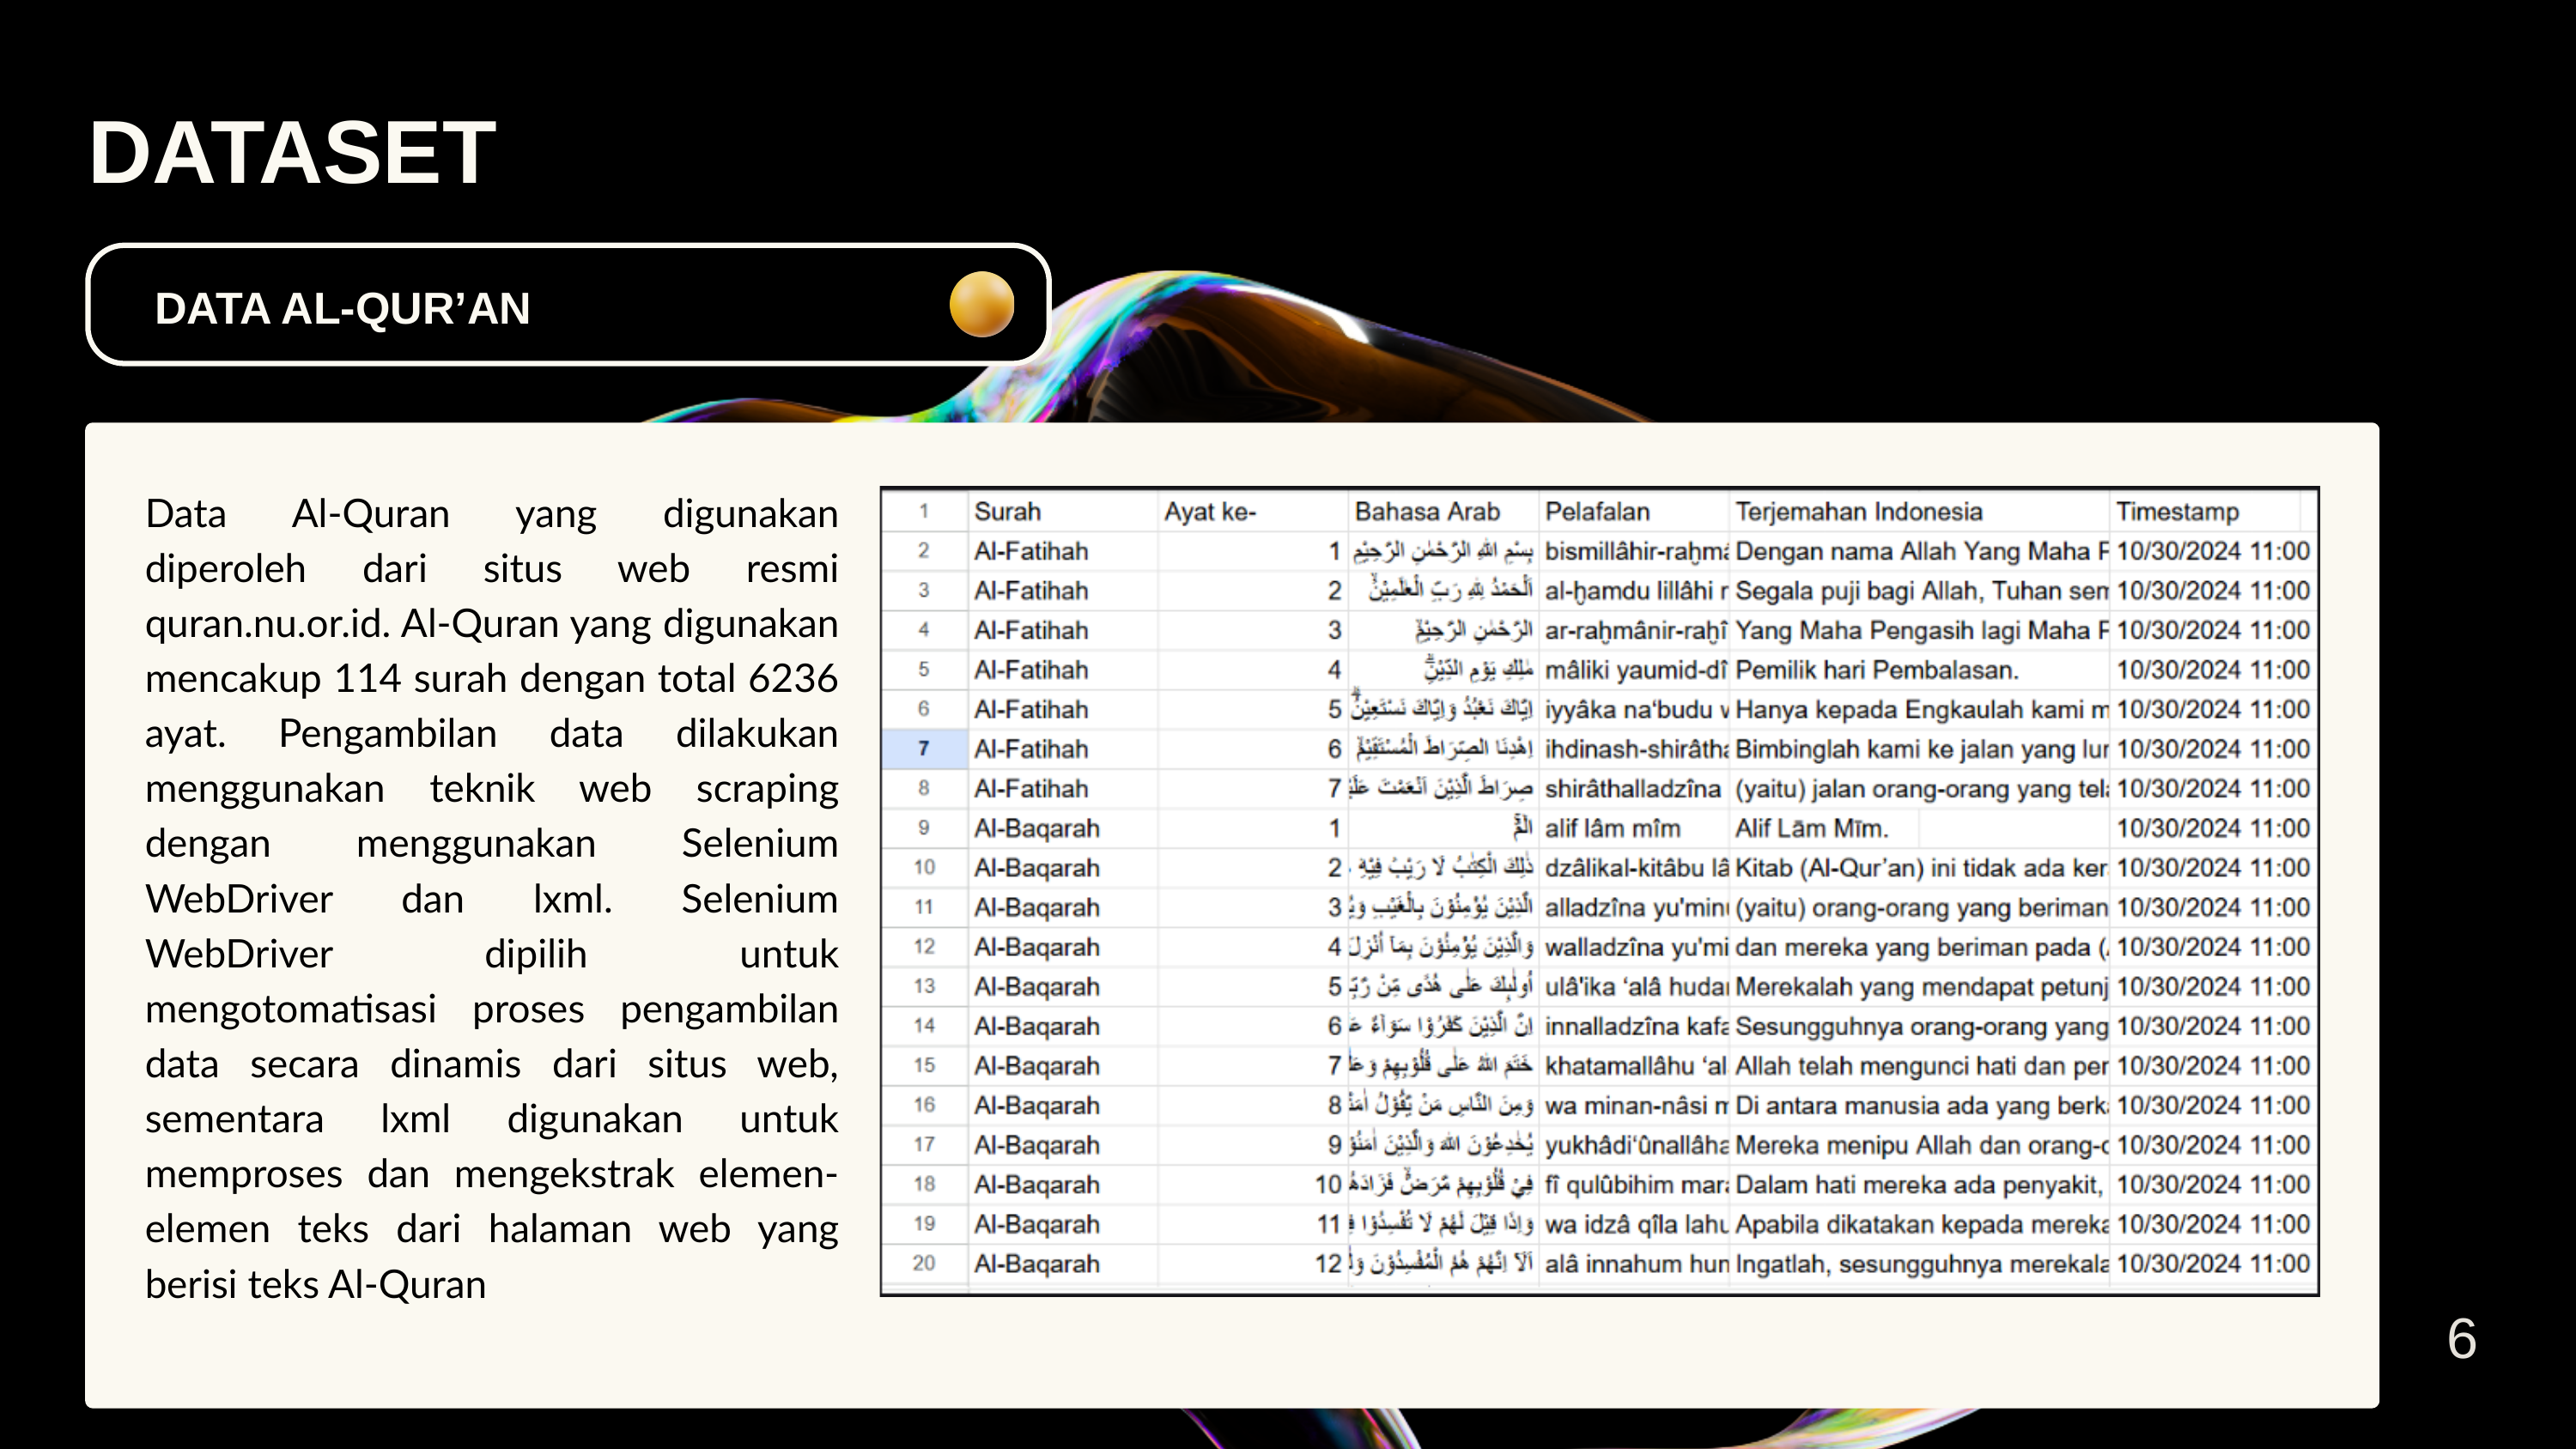

DATASET

DATA AL-QUR’AN

Data Al-Quran yang digunakan diperoleh dari situs web resmi quran.nu.or.id. Al-Quran yang digunakan mencakup 114 surah dengan total 6236 ayat. Pengambilan data dilakukan menggunakan teknik web scraping dengan menggunakan Selenium WebDriver dan lxml. Selenium WebDriver dipilih untuk mengotomatisasi proses pengambilan data secara dinamis dari situs web, sementara lxml digunakan untuk memproses dan mengekstrak elemen-elemen teks dari halaman web yang berisi teks Al-Quran

6